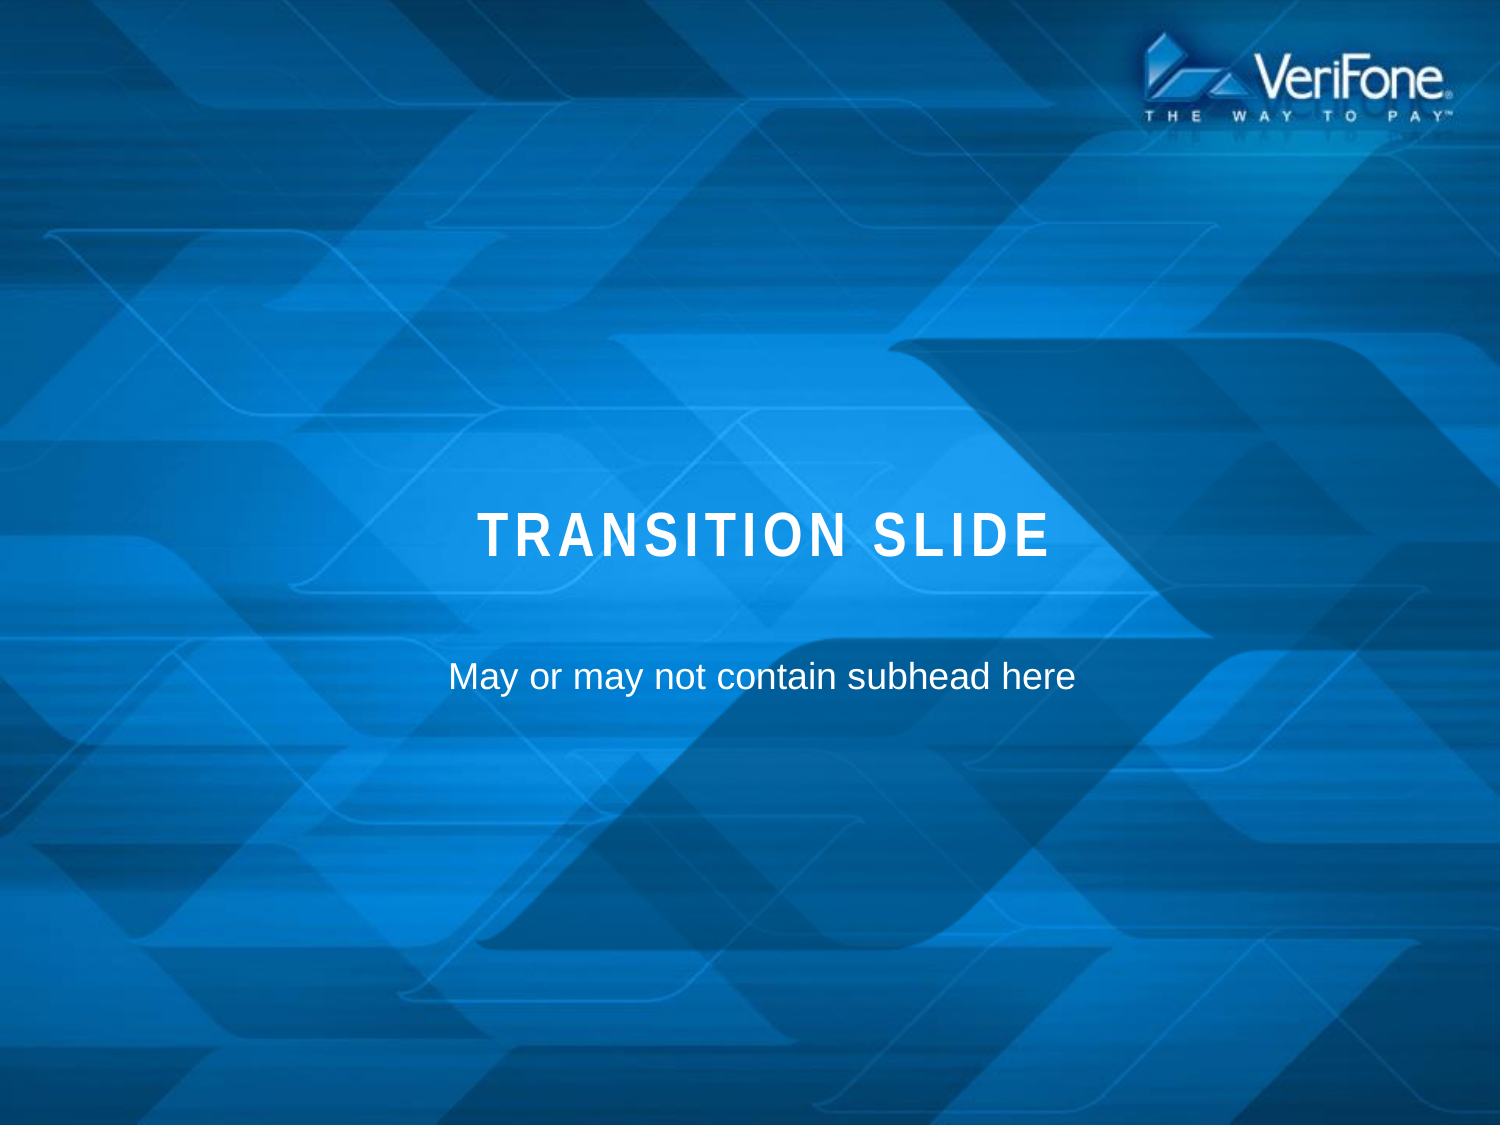

# TRANSITION SLIDE
May or may not contain subhead here